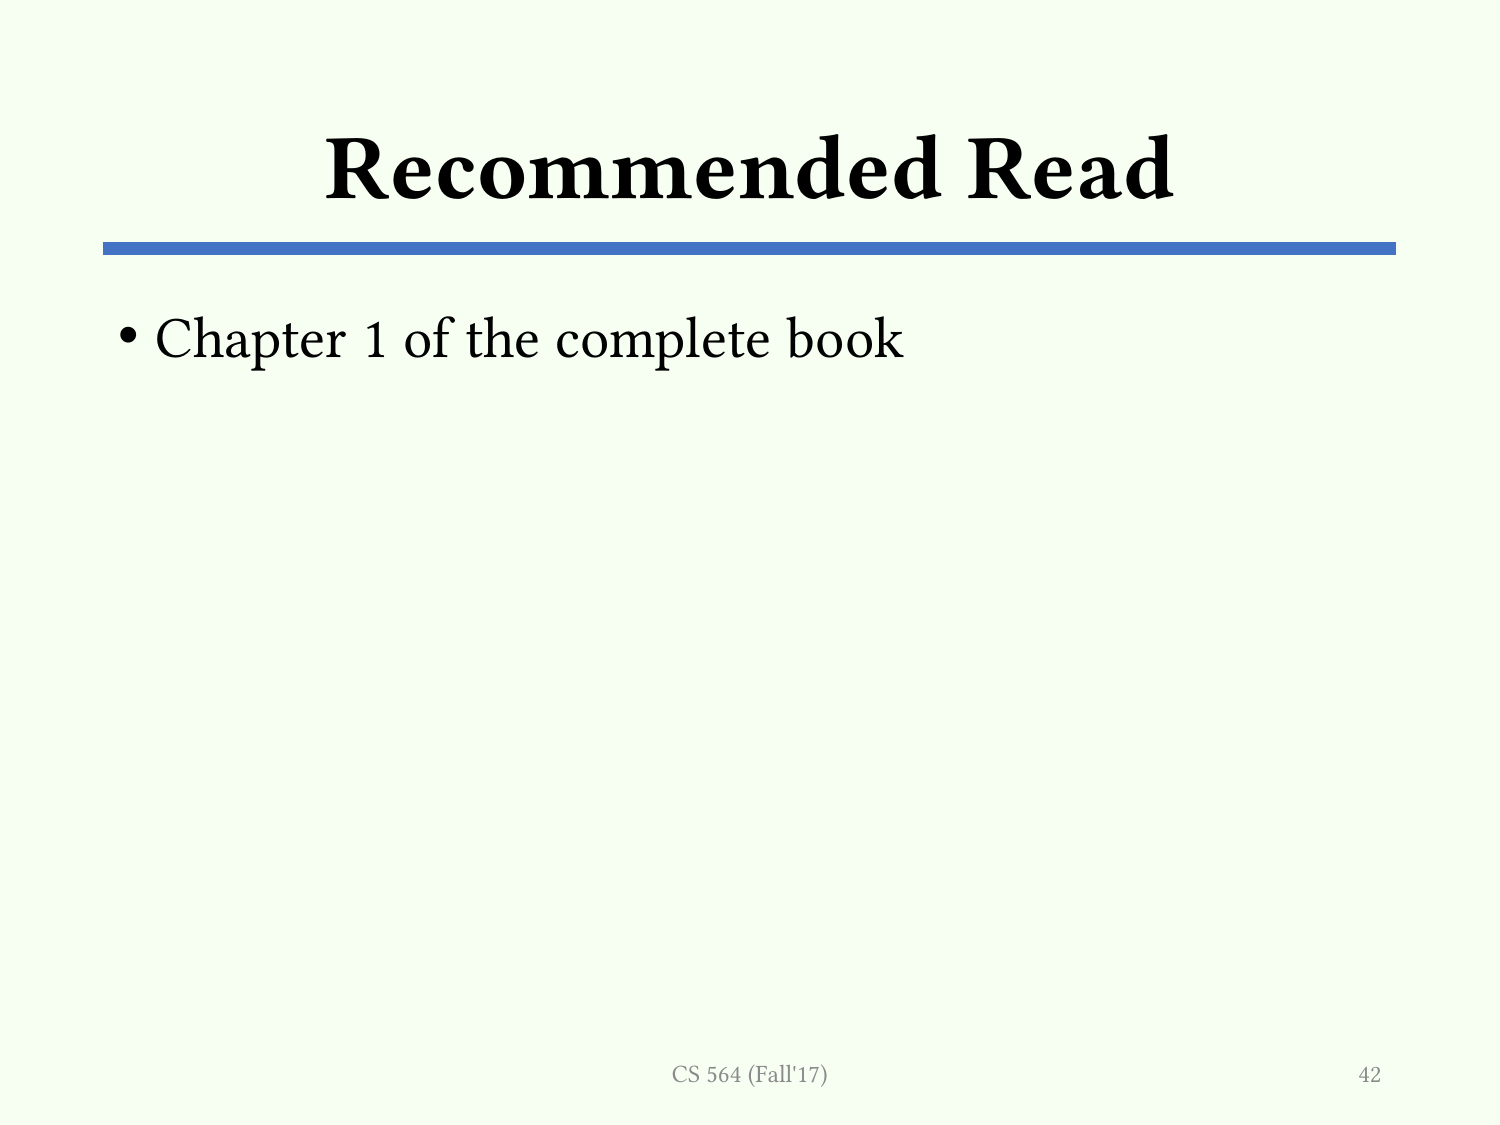

# Recommended Read
Chapter 1 of the complete book
CS 564 (Fall'17)
42